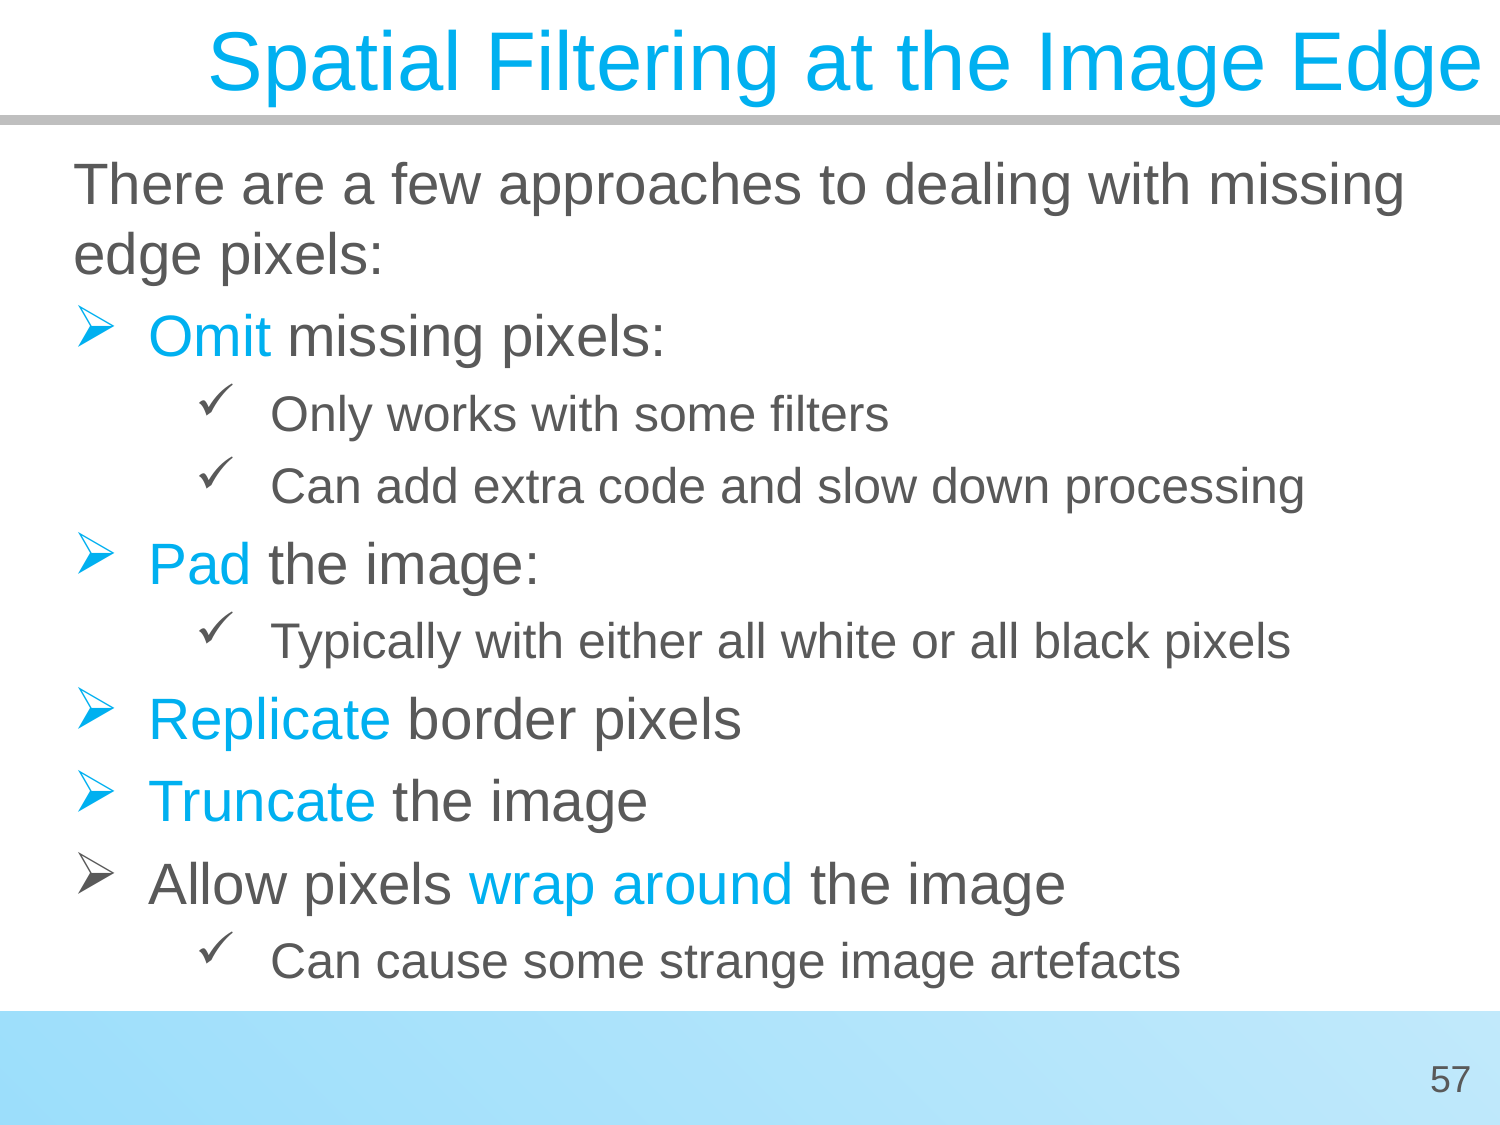

Spatial Filtering at the Image Edge
There are a few approaches to dealing with missing edge pixels:
Omit missing pixels:
Only works with some filters
Can add extra code and slow down processing
Pad the image:
Typically with either all white or all black pixels
Replicate border pixels
Truncate the image
Allow pixels wrap around the image
Can cause some strange image artefacts